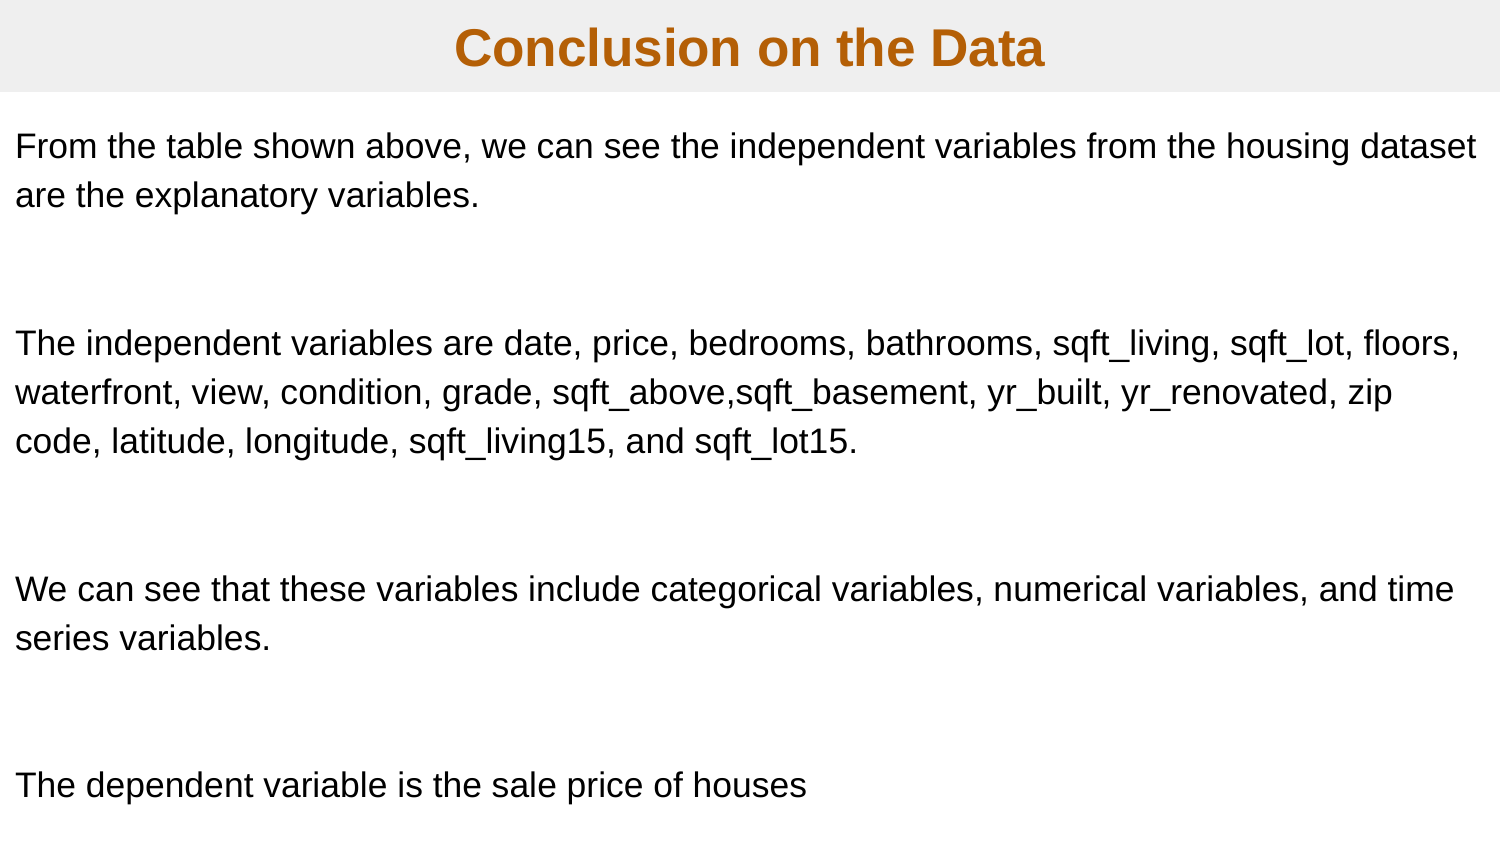

# Conclusion on the Data
From the table shown above, we can see the independent variables from the housing dataset are the explanatory variables.

The independent variables are date, price, bedrooms, bathrooms, sqft_living, sqft_lot, floors, waterfront, view, condition, grade, sqft_above,sqft_basement, yr_built, yr_renovated, zip code, latitude, longitude, sqft_living15, and sqft_lot15.

We can see that these variables include categorical variables, numerical variables, and time series variables.

The dependent variable is the sale price of houses